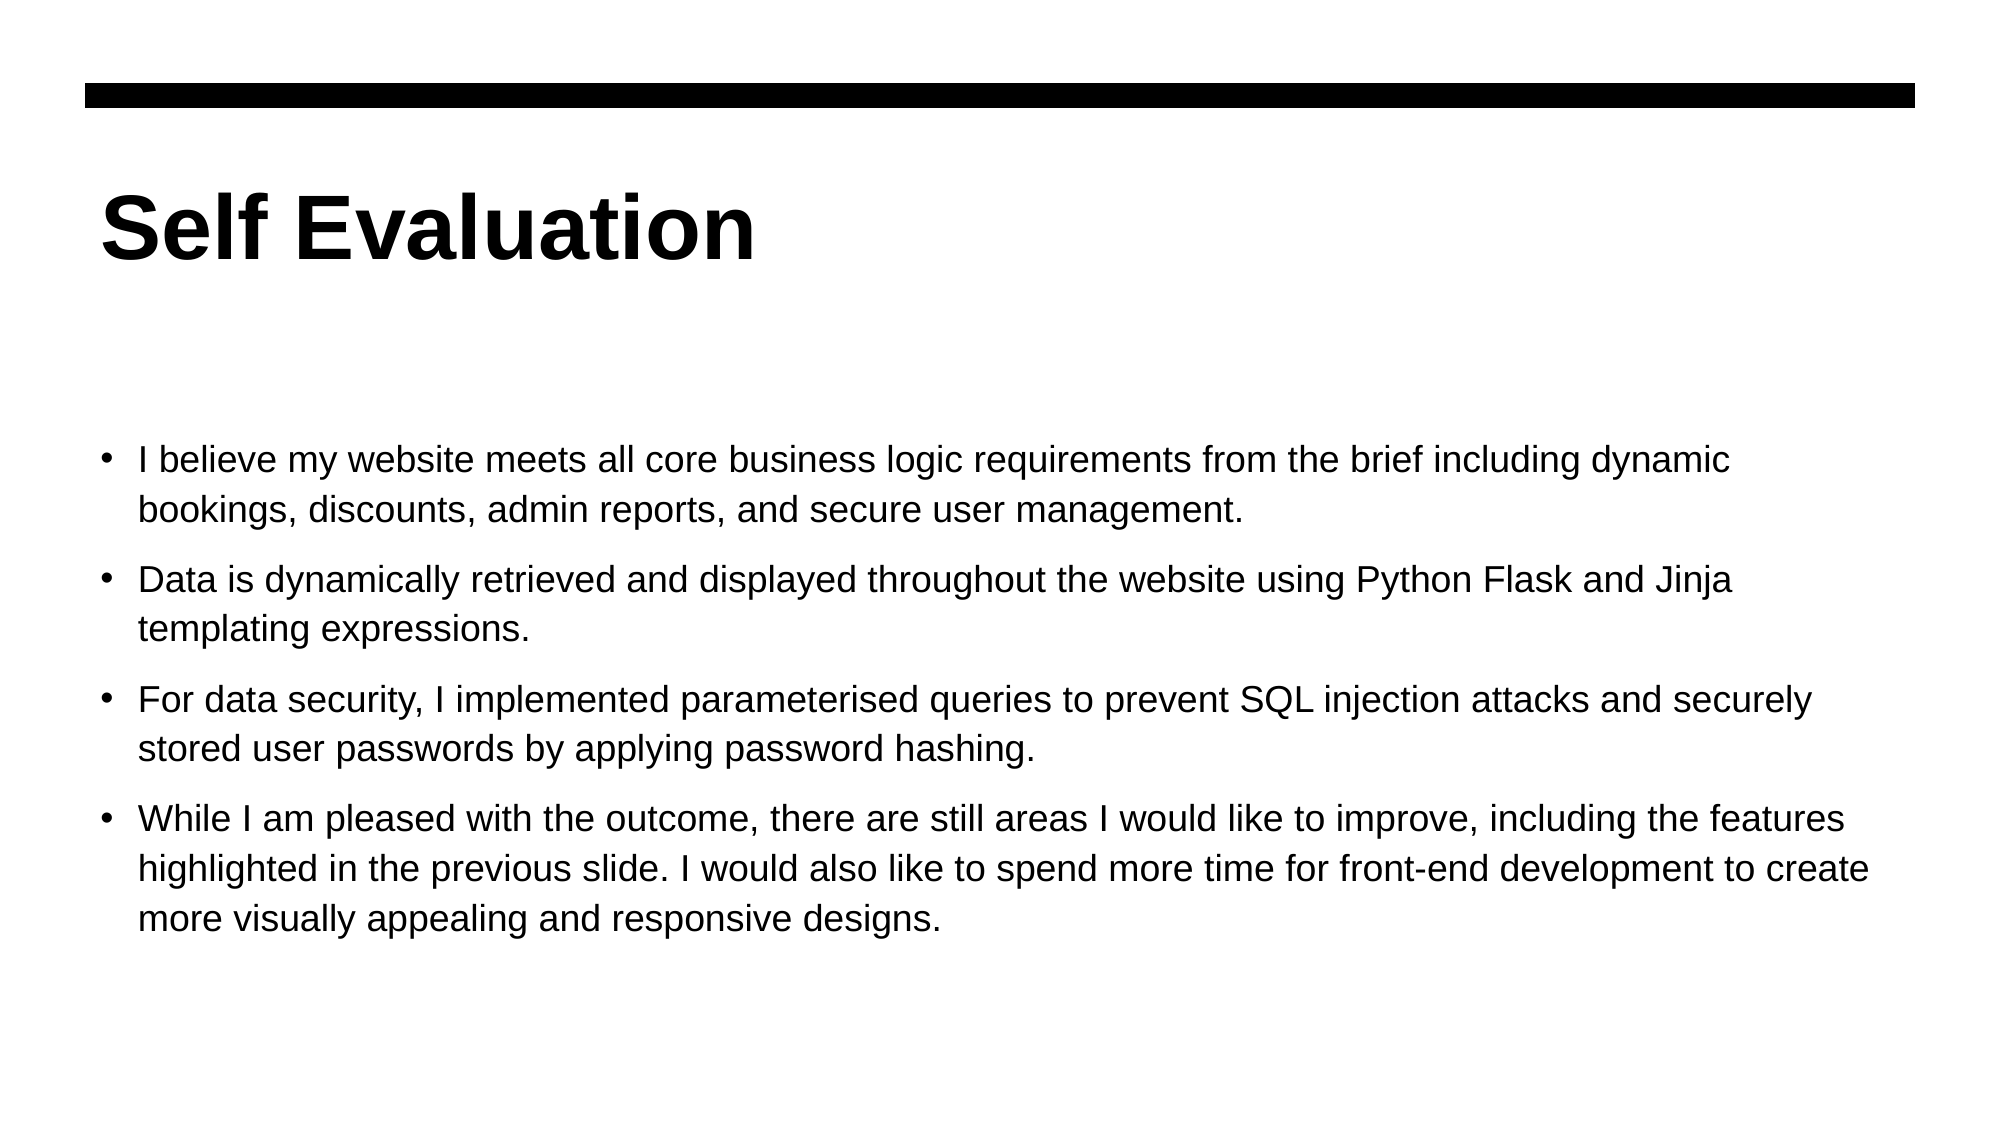

# Self Evaluation
I believe my website meets all core business logic requirements from the brief including dynamic bookings, discounts, admin reports, and secure user management.
Data is dynamically retrieved and displayed throughout the website using Python Flask and Jinja templating expressions.
For data security, I implemented parameterised queries to prevent SQL injection attacks and securely stored user passwords by applying password hashing.
While I am pleased with the outcome, there are still areas I would like to improve, including the features highlighted in the previous slide. I would also like to spend more time for front-end development to create more visually appealing and responsive designs.